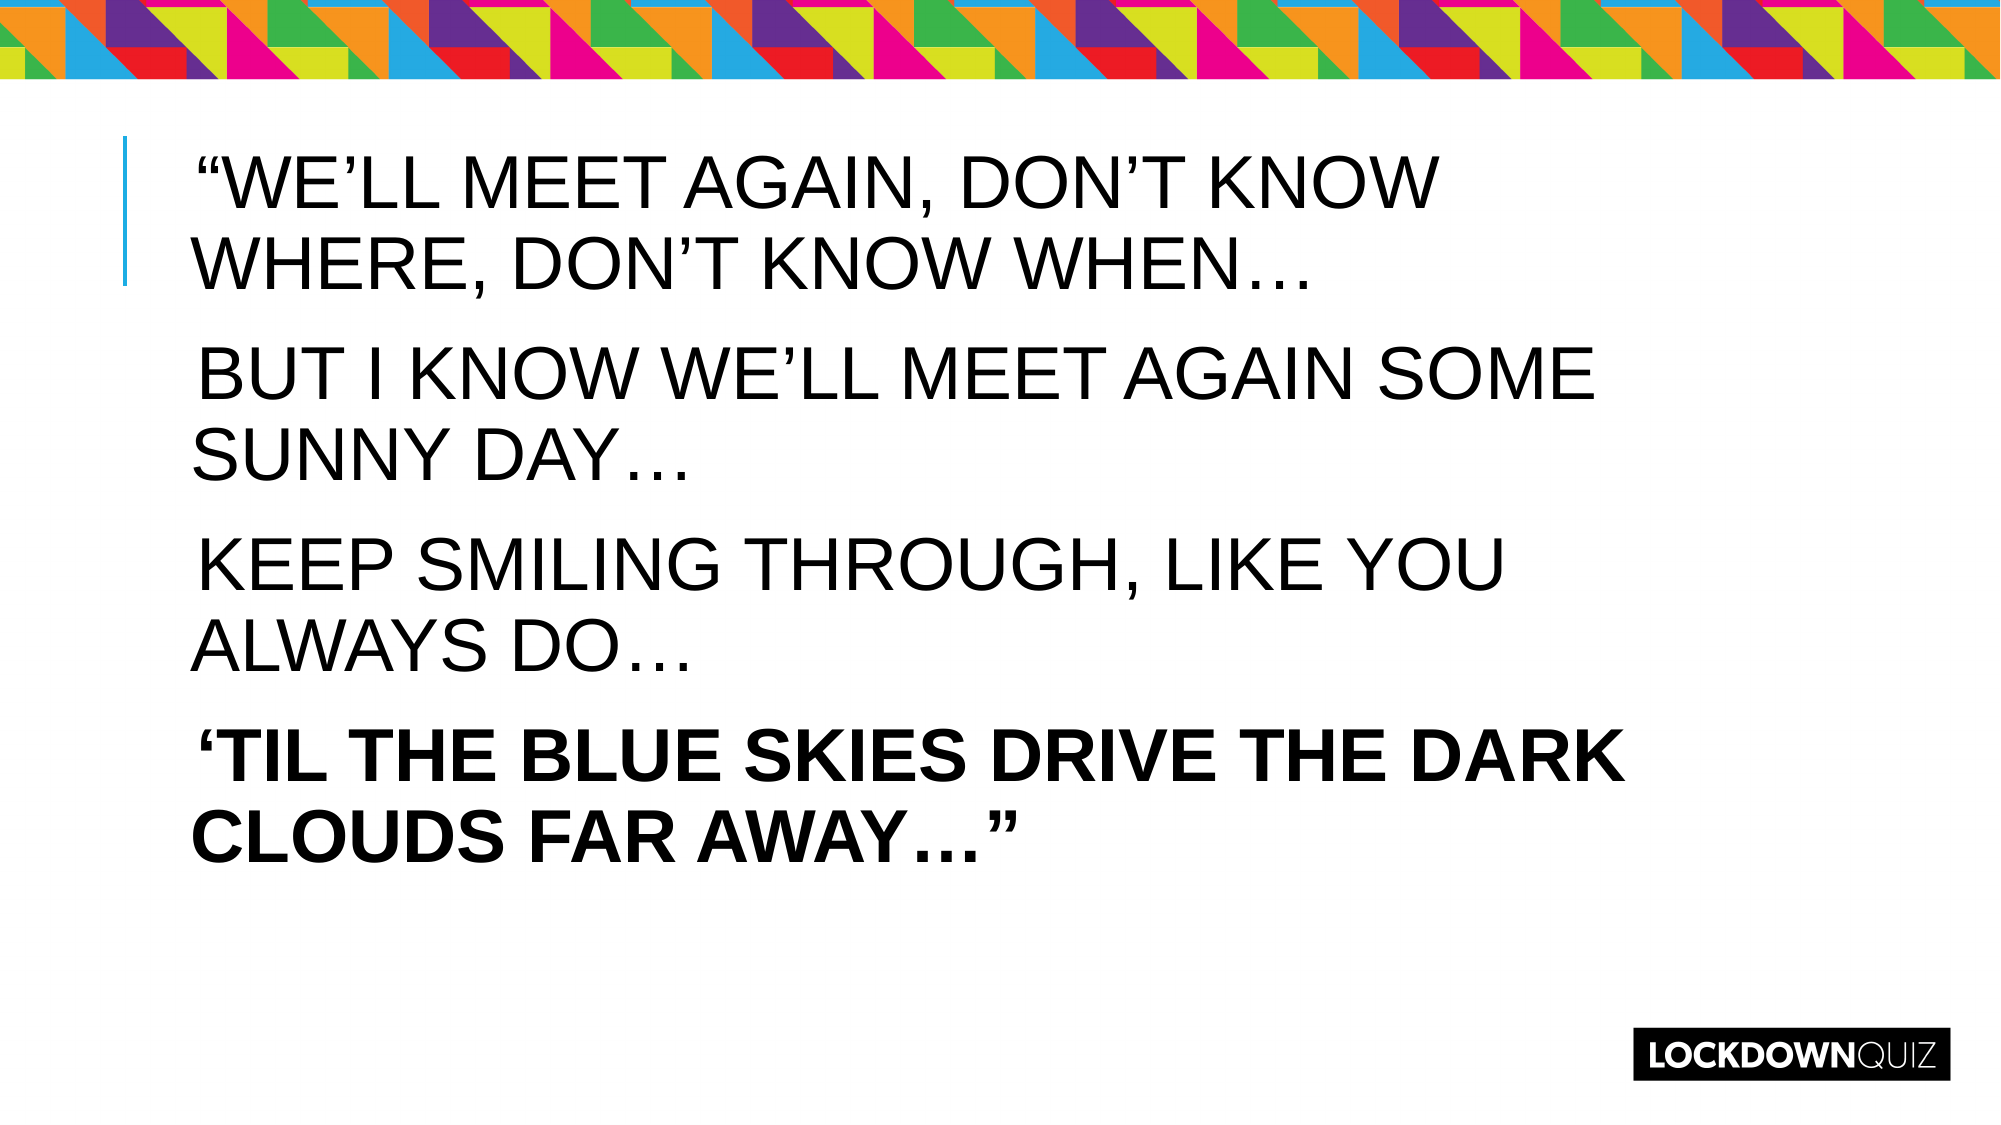

“WE’LL MEET AGAIN, DON’T KNOW WHERE, DON’T KNOW WHEN…
BUT I KNOW WE’LL MEET AGAIN SOME SUNNY DAY…
KEEP SMILING THROUGH, LIKE YOU ALWAYS DO…
‘TIL THE BLUE SKIES DRIVE THE DARK CLOUDS FAR AWAY…”